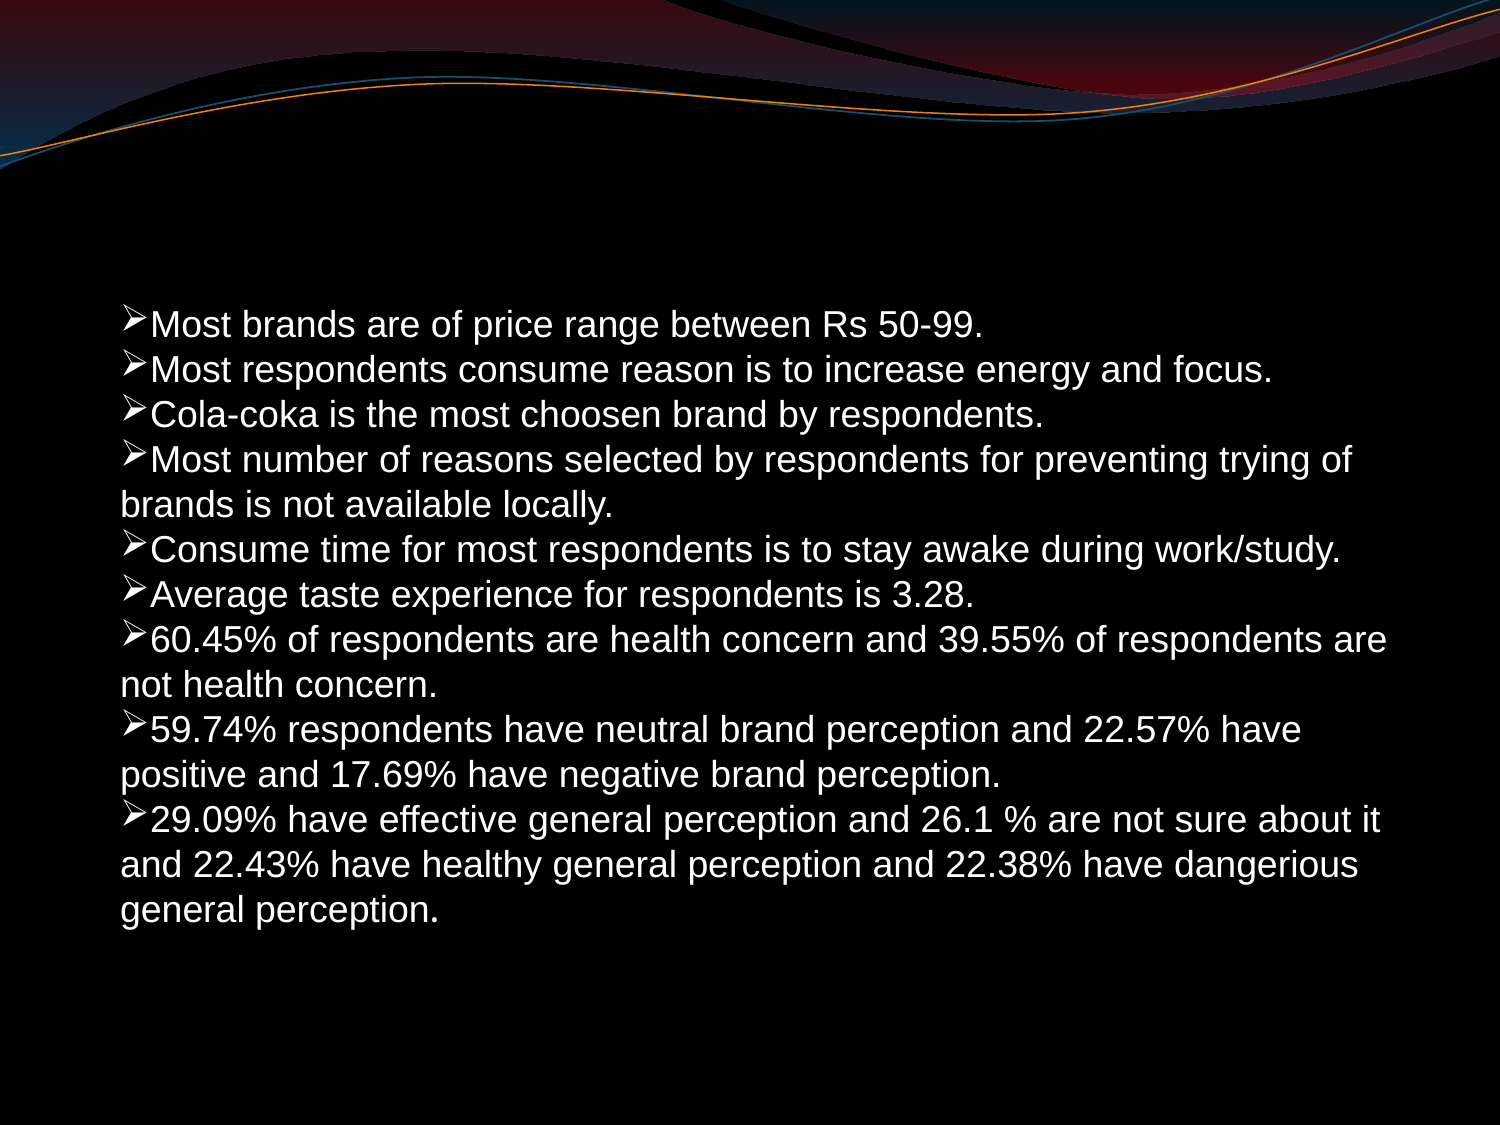

Most brands are of price range between Rs 50-99.
Most respondents consume reason is to increase energy and focus.
Cola-coka is the most choosen brand by respondents.
Most number of reasons selected by respondents for preventing trying of brands is not available locally.
Consume time for most respondents is to stay awake during work/study.
Average taste experience for respondents is 3.28.
60.45% of respondents are health concern and 39.55% of respondents are not health concern.
59.74% respondents have neutral brand perception and 22.57% have positive and 17.69% have negative brand perception.
29.09% have effective general perception and 26.1 % are not sure about it and 22.43% have healthy general perception and 22.38% have dangerious general perception.